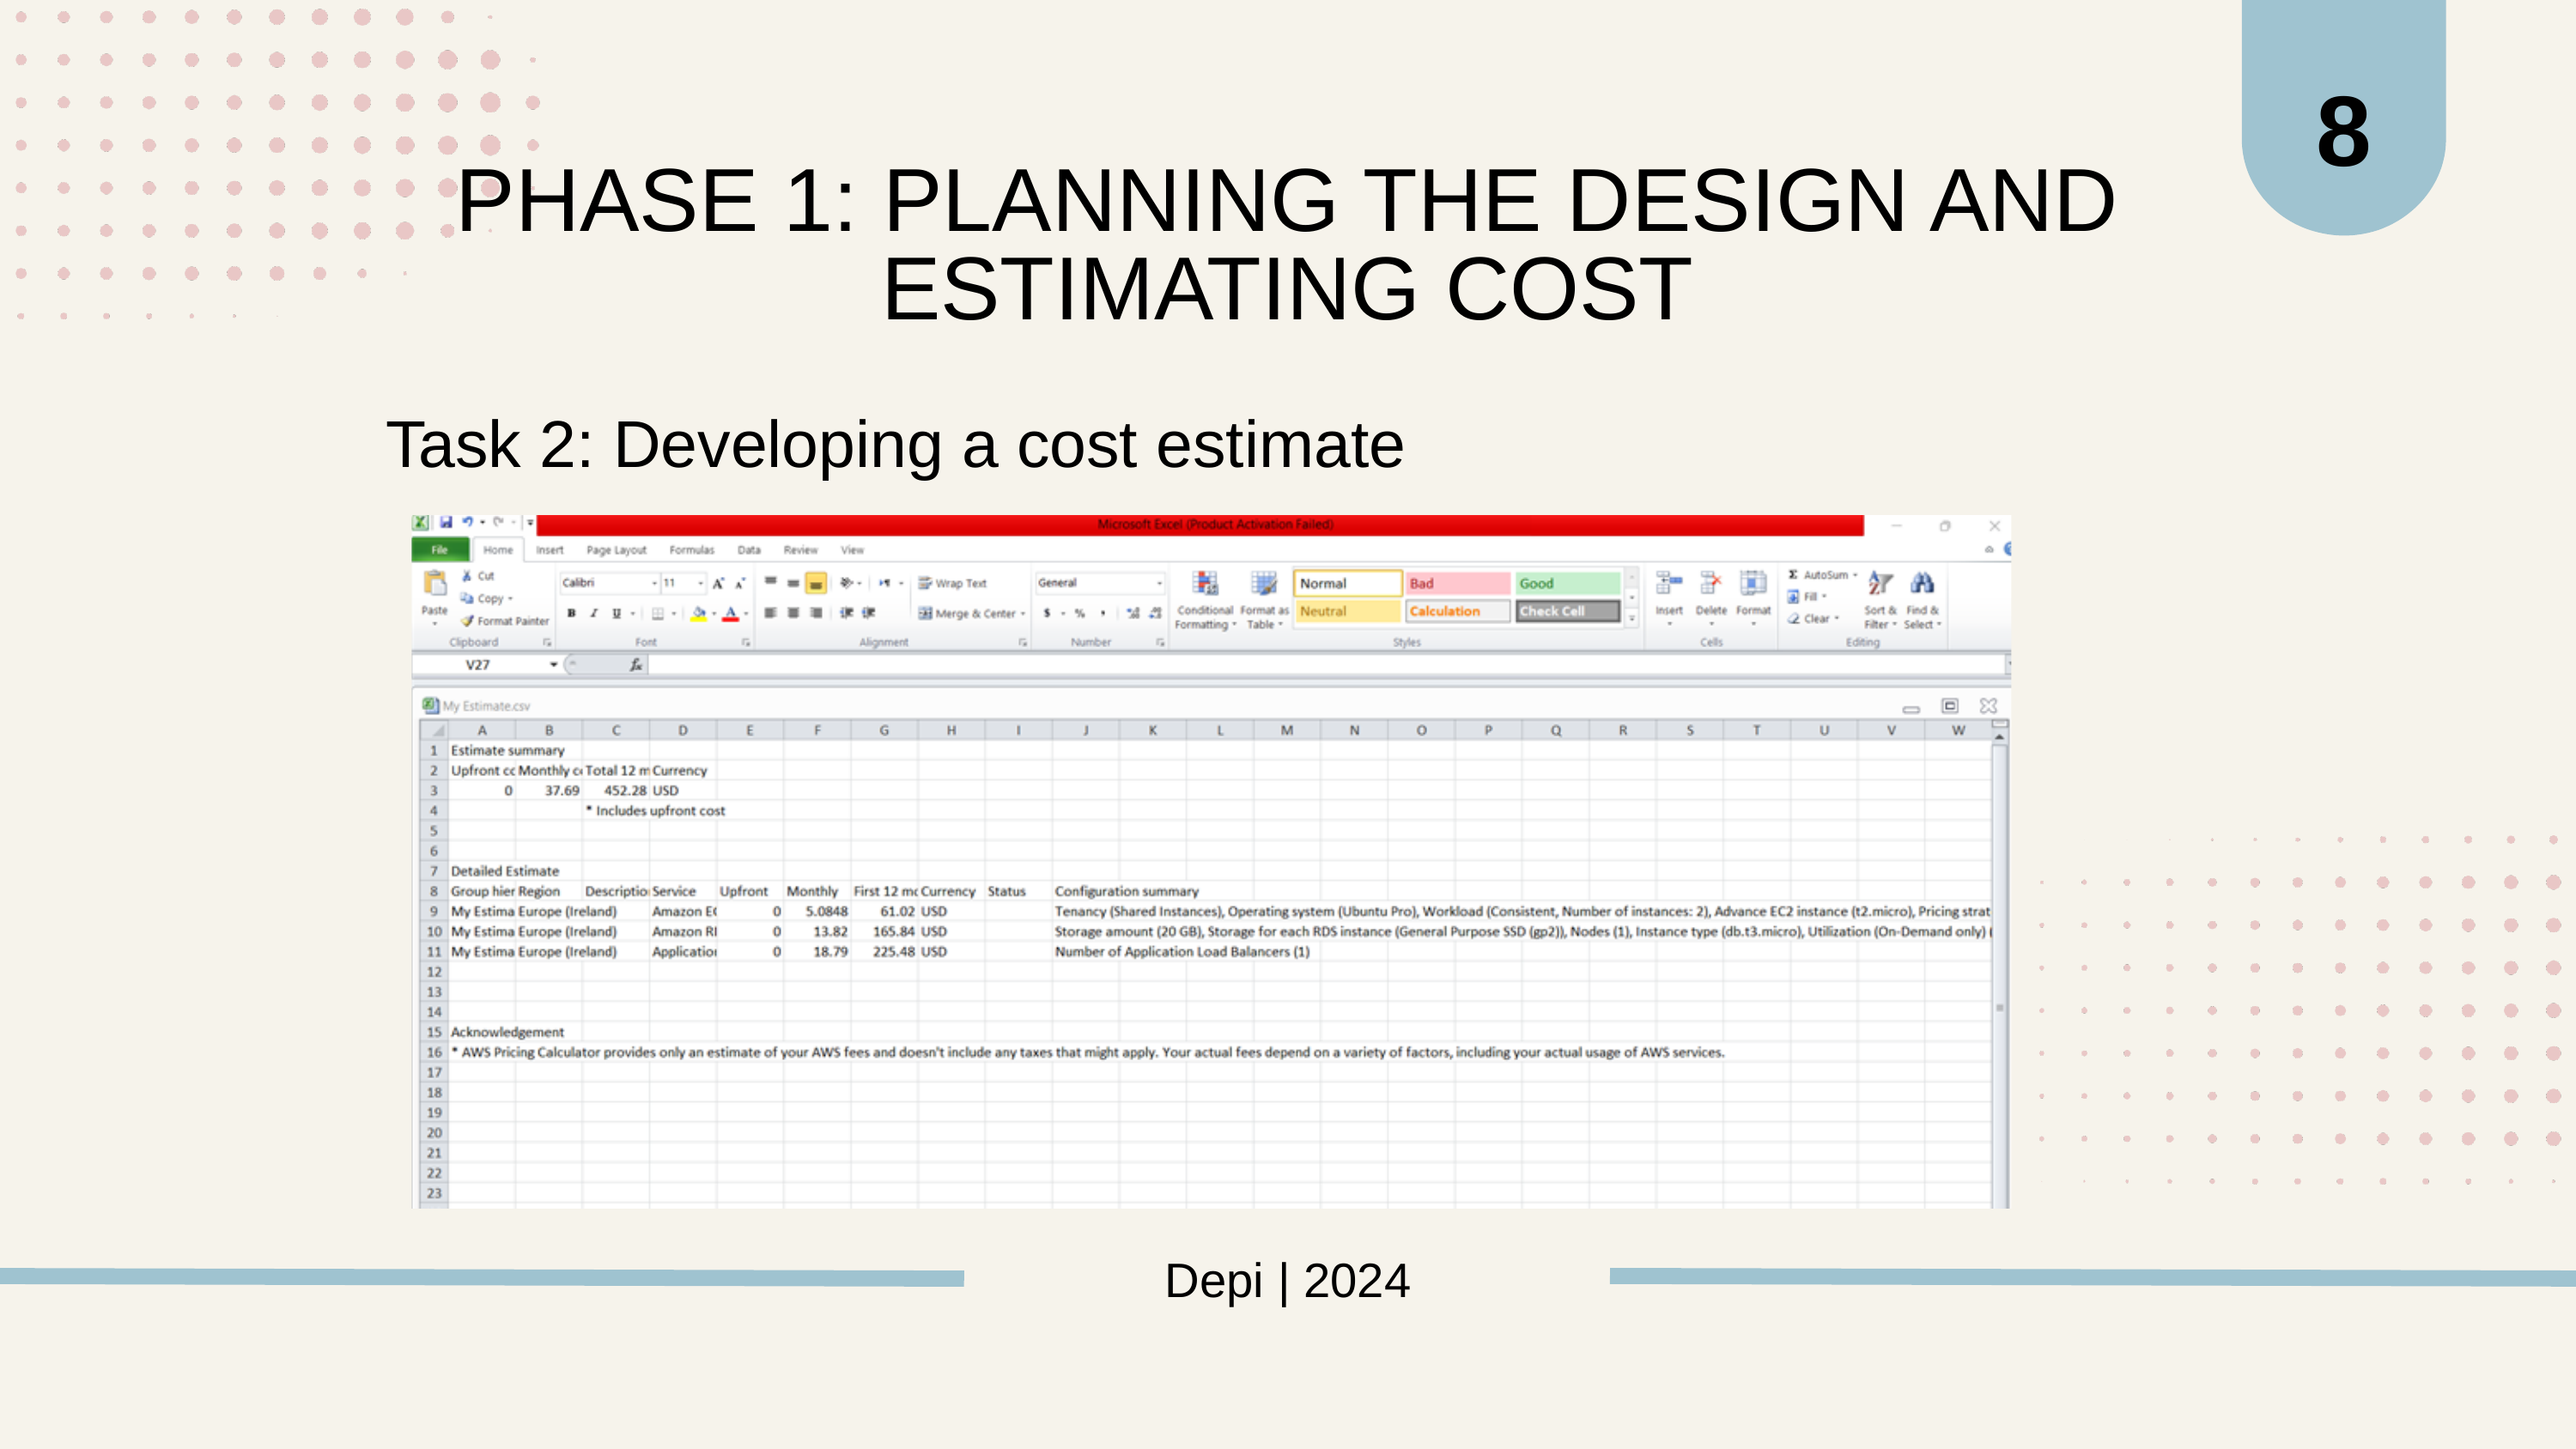

8

PHASE 1: PLANNING THE DESIGN AND ESTIMATING COST
Task 2: Developing a cost estimate

Depi | 2024